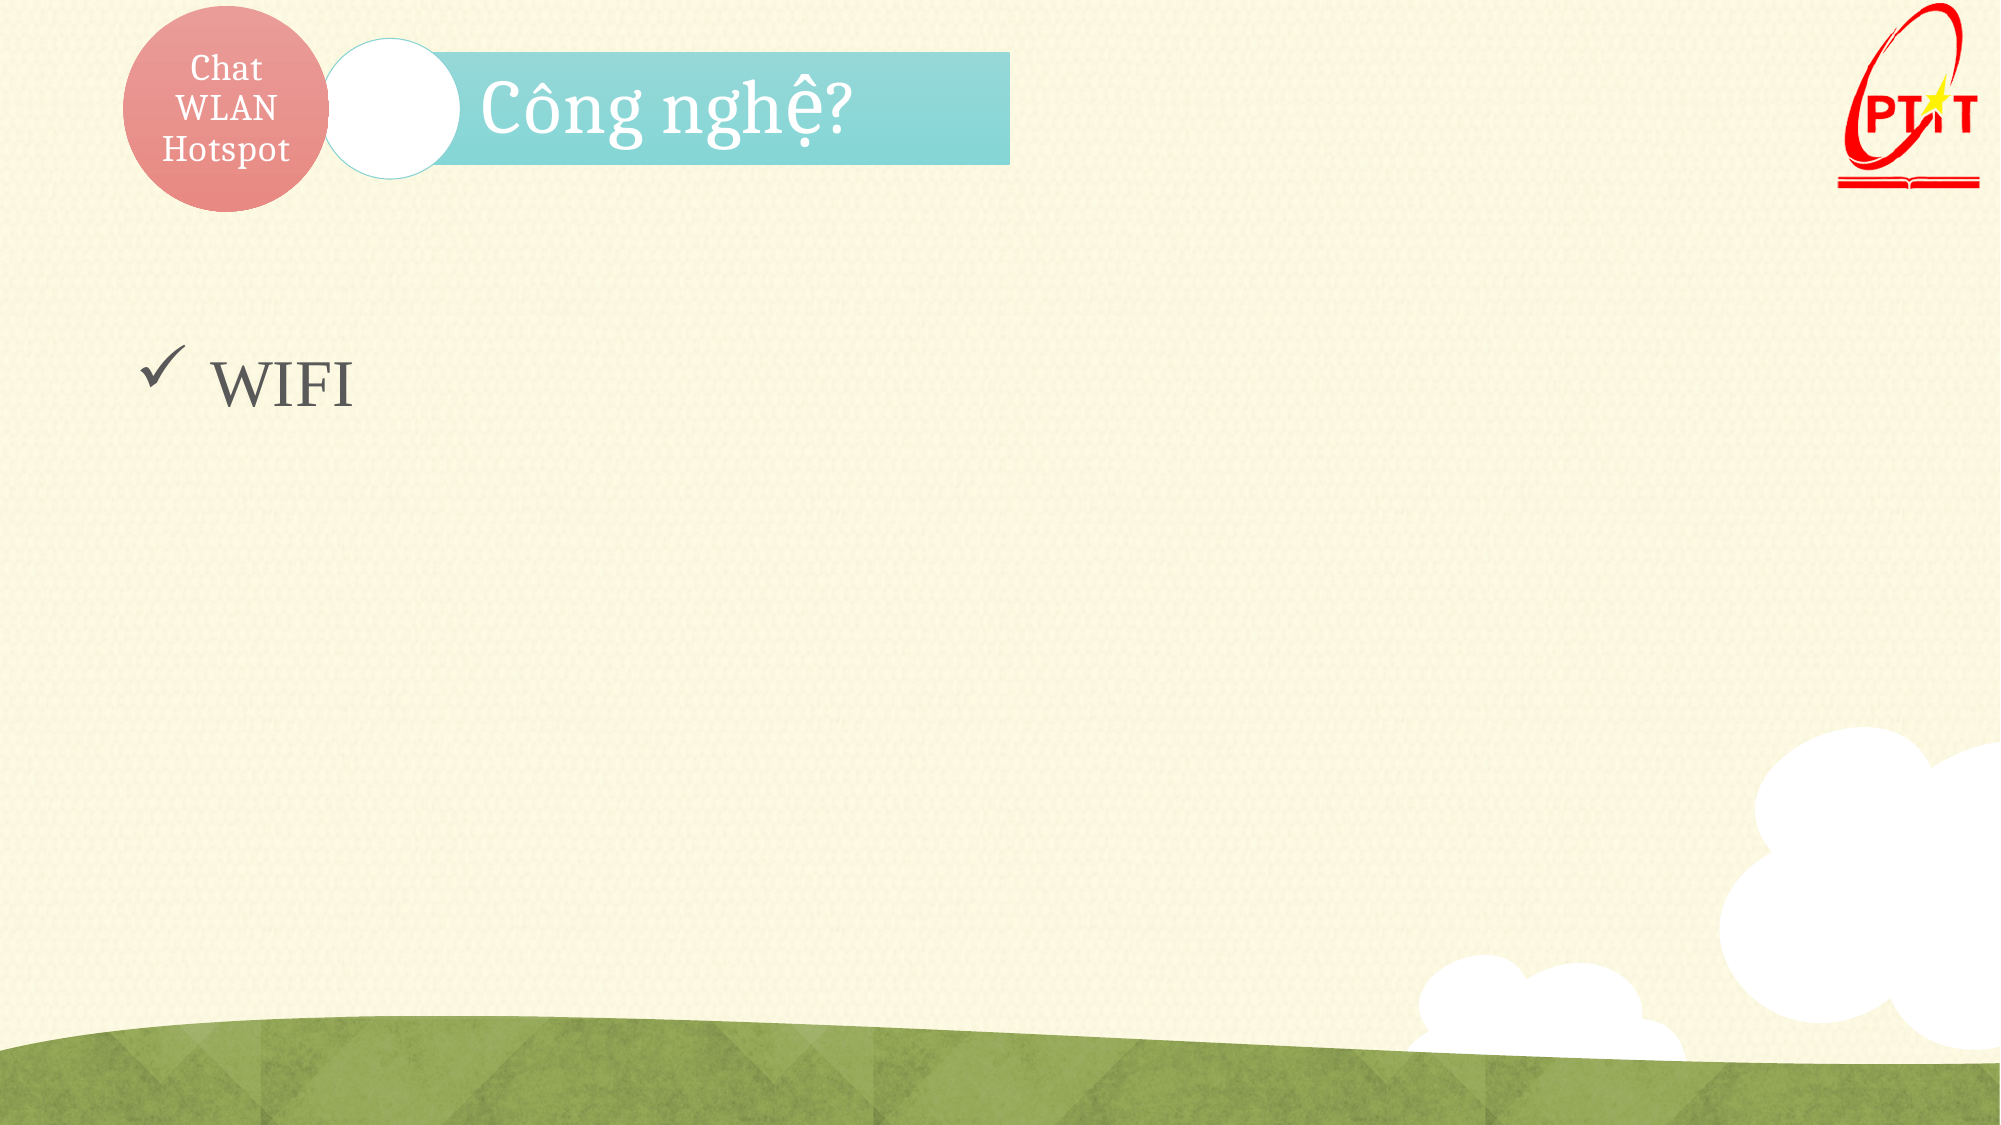

Chat WLAN Hotspot
#

Công nghệ?

WIFI